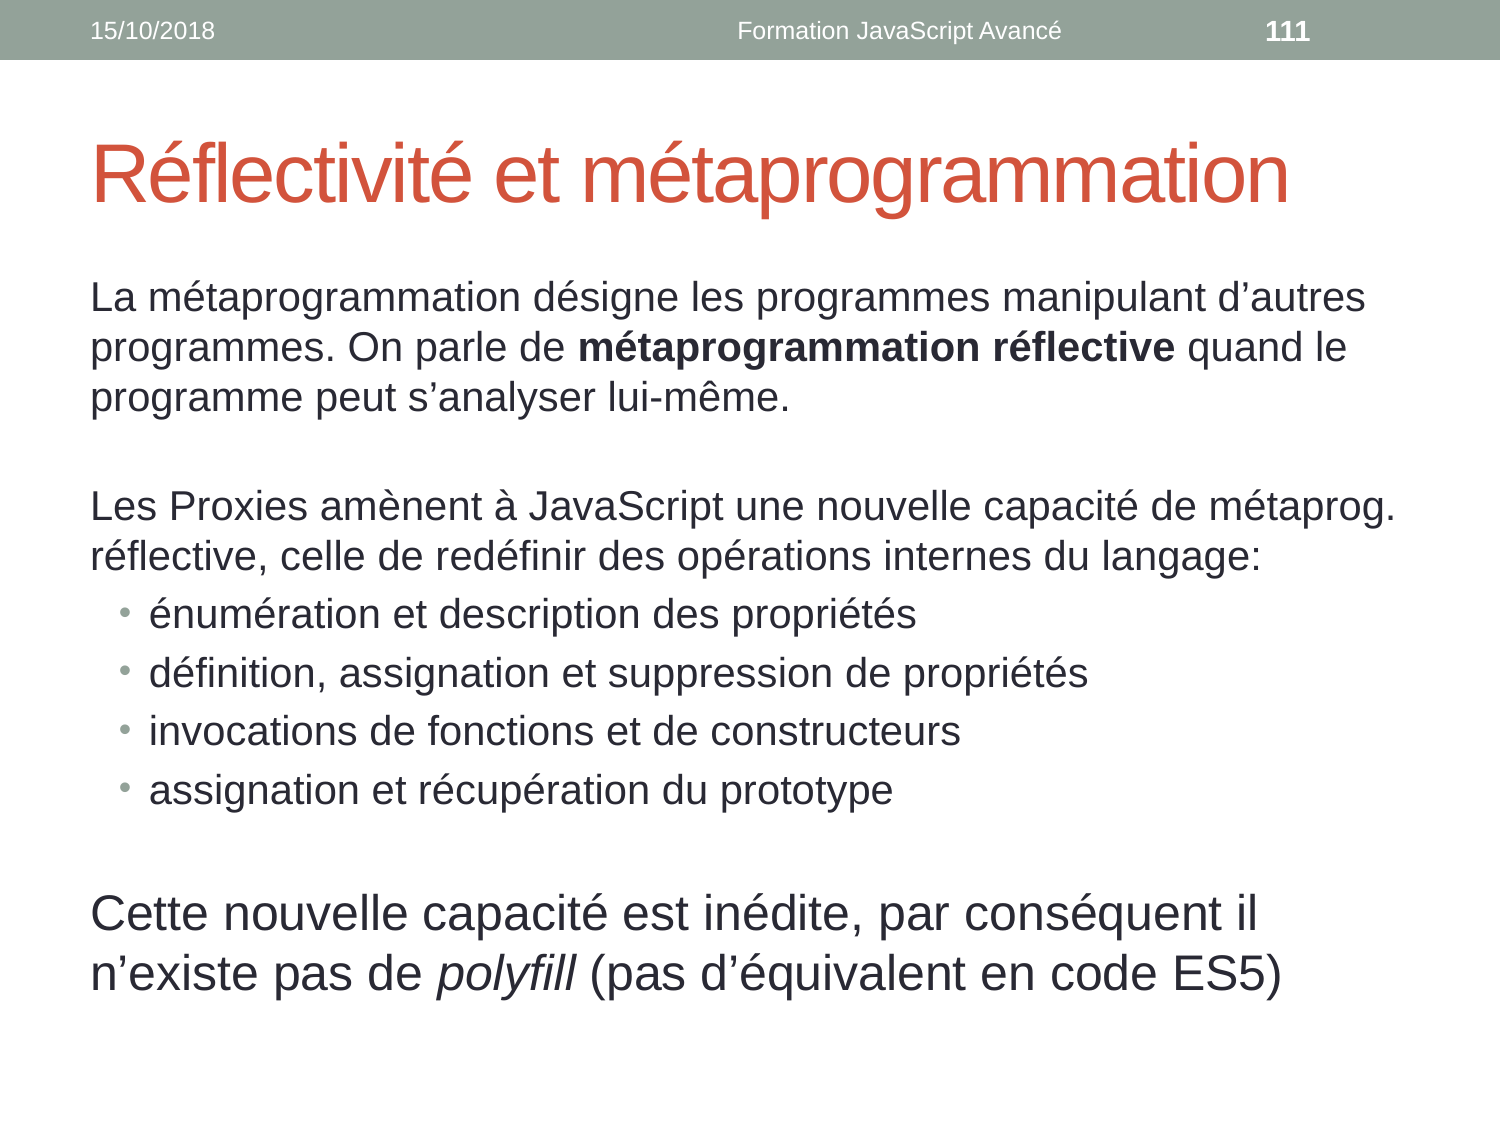

15/10/2018
Formation JavaScript Avancé
111
# Réflectivité et métaprogrammation
La métaprogrammation désigne les programmes manipulant d’autres programmes. On parle de métaprogrammation réflective quand le programme peut s’analyser lui-même.
Les Proxies amènent à JavaScript une nouvelle capacité de métaprog. réflective, celle de redéfinir des opérations internes du langage:
énumération et description des propriétés
définition, assignation et suppression de propriétés
invocations de fonctions et de constructeurs
assignation et récupération du prototype

Cette nouvelle capacité est inédite, par conséquent il n’existe pas de polyfill (pas d’équivalent en code ES5)